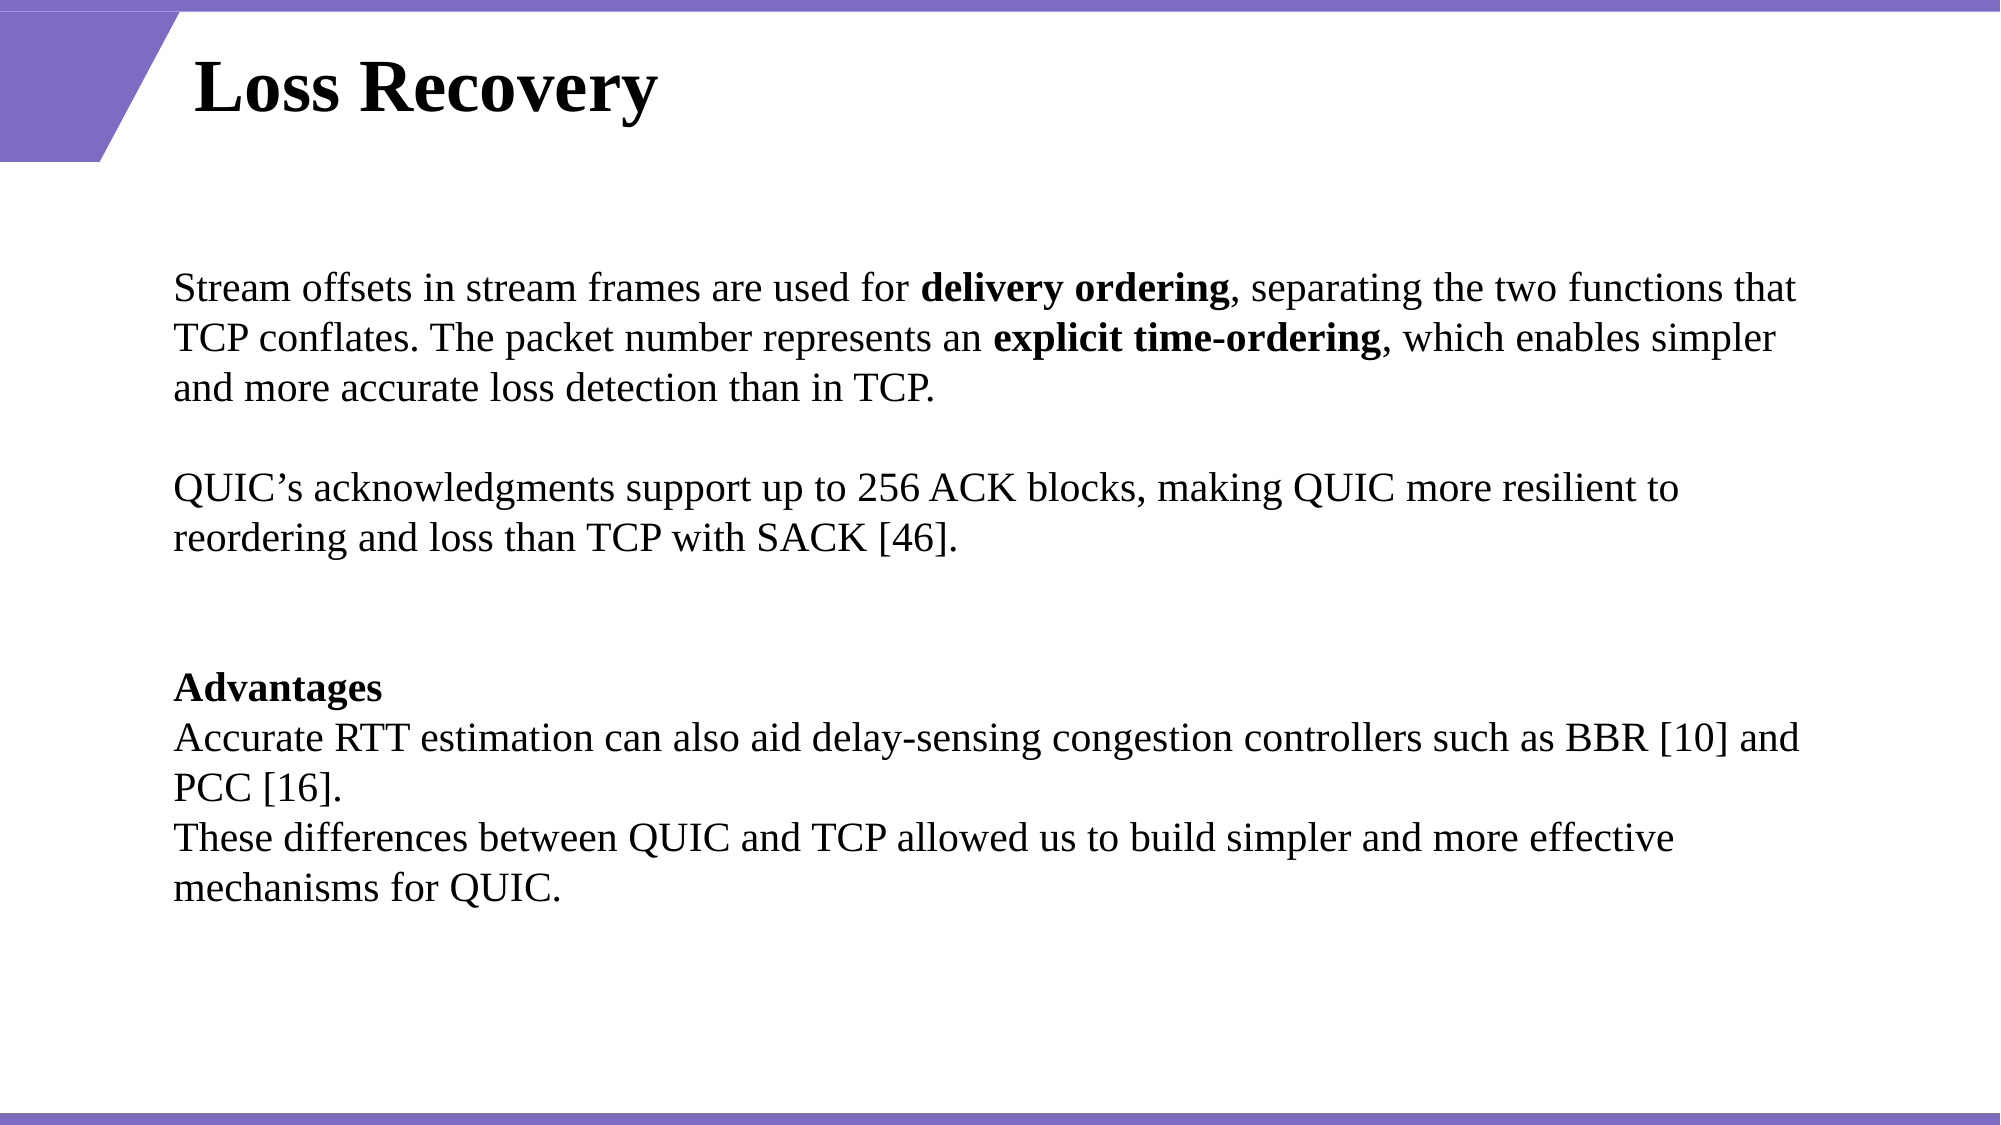

# Loss Recovery
Stream offsets in stream frames are used for delivery ordering, separating the two functions that TCP conflates. The packet number represents an explicit time-ordering, which enables simpler and more accurate loss detection than in TCP.

QUIC’s acknowledgments support up to 256 ACK blocks, making QUIC more resilient to reordering and loss than TCP with SACK [46].

Advantages
Accurate RTT estimation can also aid delay-sensing congestion controllers such as BBR [10] and PCC [16].
These differences between QUIC and TCP allowed us to build simpler and more effective mechanisms for QUIC.